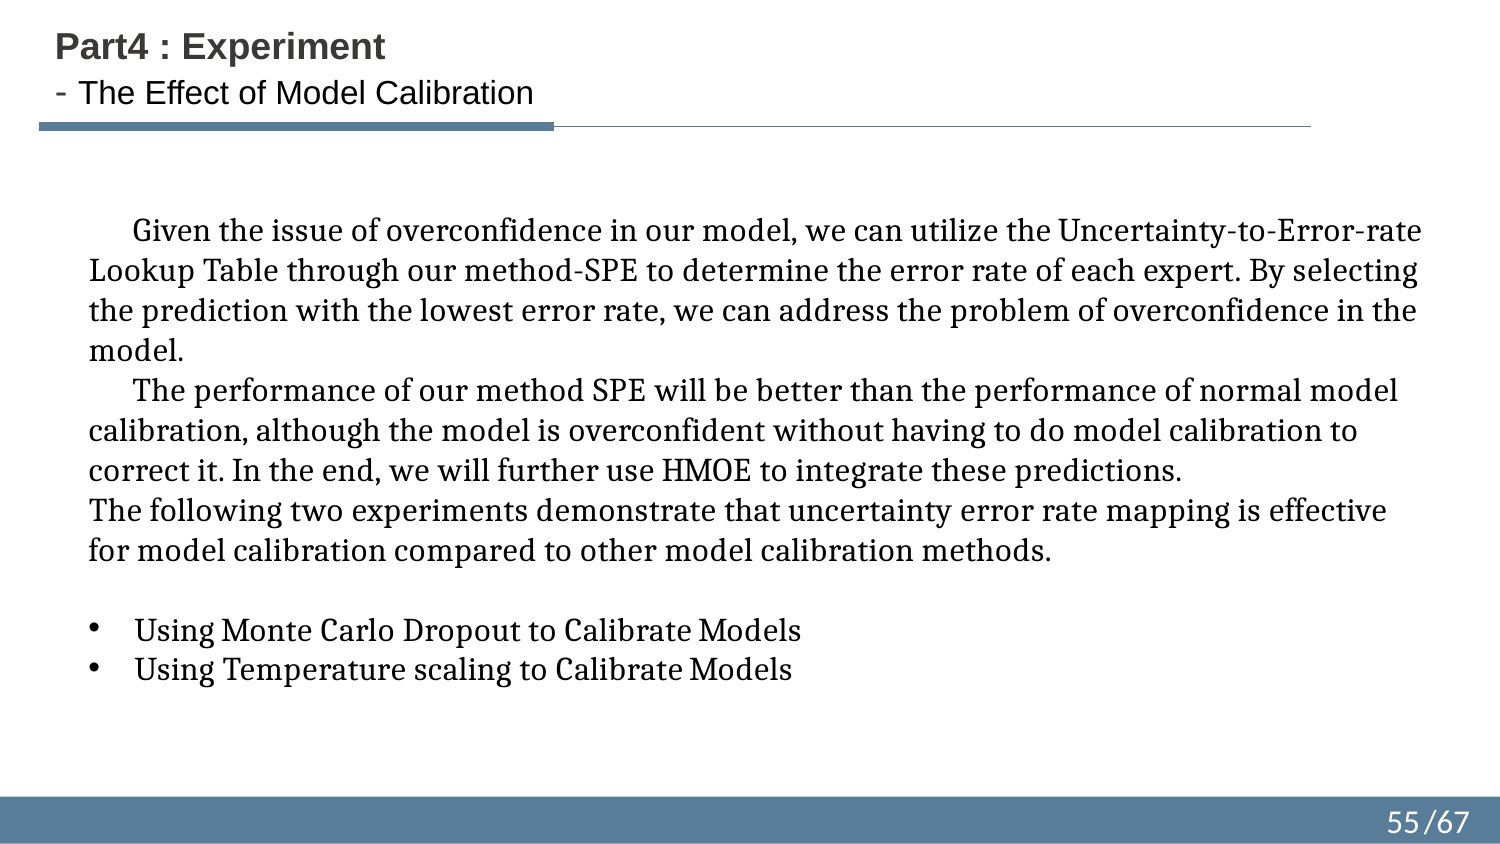

Part4 : Experiment
- The Effect of Model Calibration

      Given the issue of overconfidence in our model, we can utilize the Uncertainty-to-Error-rate Lookup Table through our method-SPE to determine the error rate of each expert. By selecting the prediction with the lowest error rate, we can address the problem of overconfidence in the model.
      The performance of our method SPE will be better than the performance of normal model calibration, although the model is overconfident without having to do model calibration to correct it. In the end, we will further use HMOE to integrate these predictions.
The following two experiments demonstrate that uncertainty error rate mapping is effective for model calibration compared to other model calibration methods.

Using Monte Carlo Dropout to Calibrate Models
Using Temperature scaling to Calibrate Models

55
/67